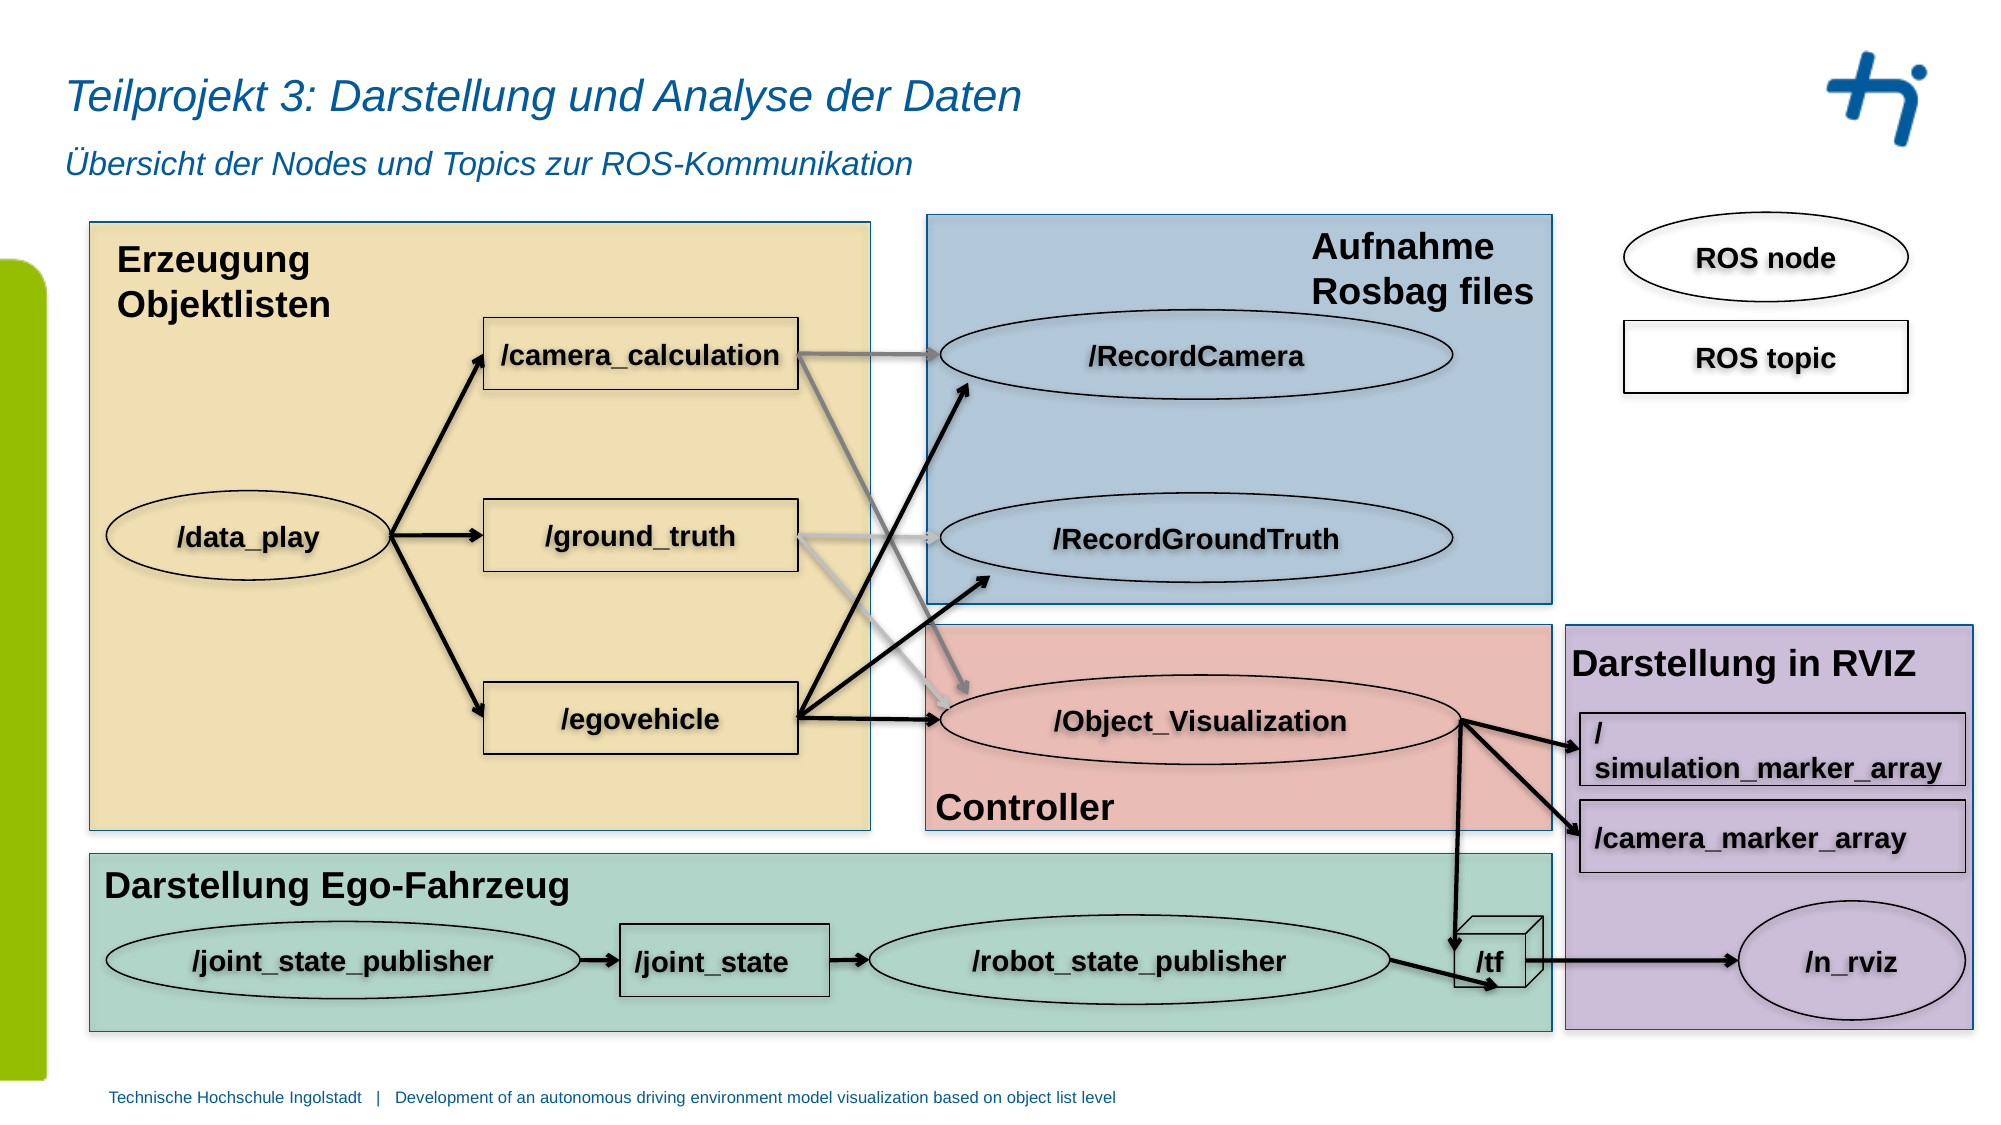

# Teilprojekt 3: Darstellung und Analyse der Daten
Übersicht der Nodes und Topics zur ROS-Kommunikation
ROS node

Aufnahme Rosbag files

Erzeugung Objektlisten
/RecordCamera
/camera_calculation
ROS topic
/data_play
/RecordGroundTruth
/ground_truth

Darstellung in RVIZ
/Object_Visualization
/egovehicle
/simulation_marker_array
Controller
/camera_marker_array

Darstellung Ego-Fahrzeug
/n_rviz
/robot_state_publisher
/tf
/joint_state_publisher
/joint_state